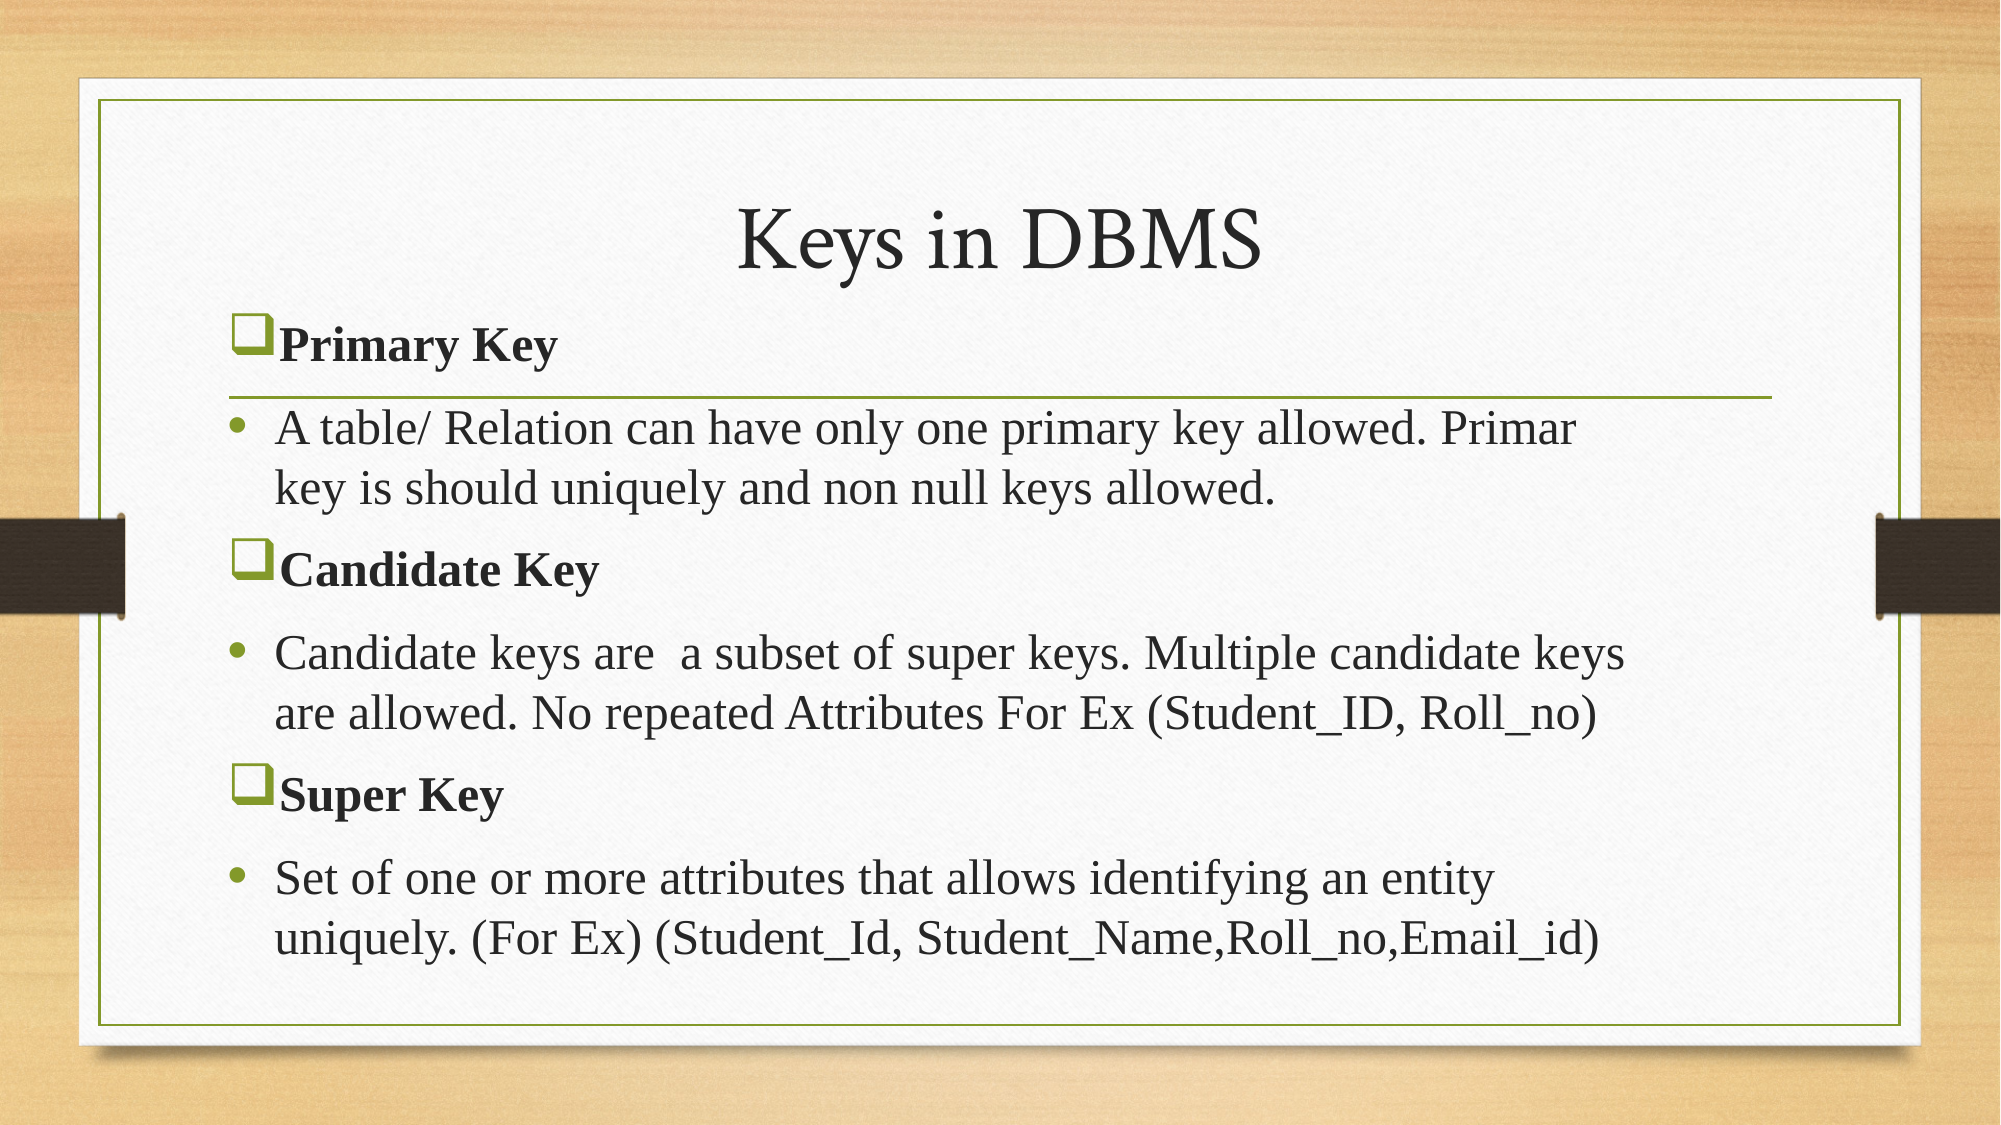

# Keys in DBMS
Primary Key
A table/ Relation can have only one primary key allowed. Primar key is should uniquely and non null keys allowed.
Candidate Key
Candidate keys are  a subset of super keys. Multiple candidate keys are allowed. No repeated Attributes For Ex (Student_ID, Roll_no)
Super Key
Set of one or more attributes that allows identifying an entity uniquely. (For Ex) (Student_Id, Student_Name,Roll_no,Email_id)